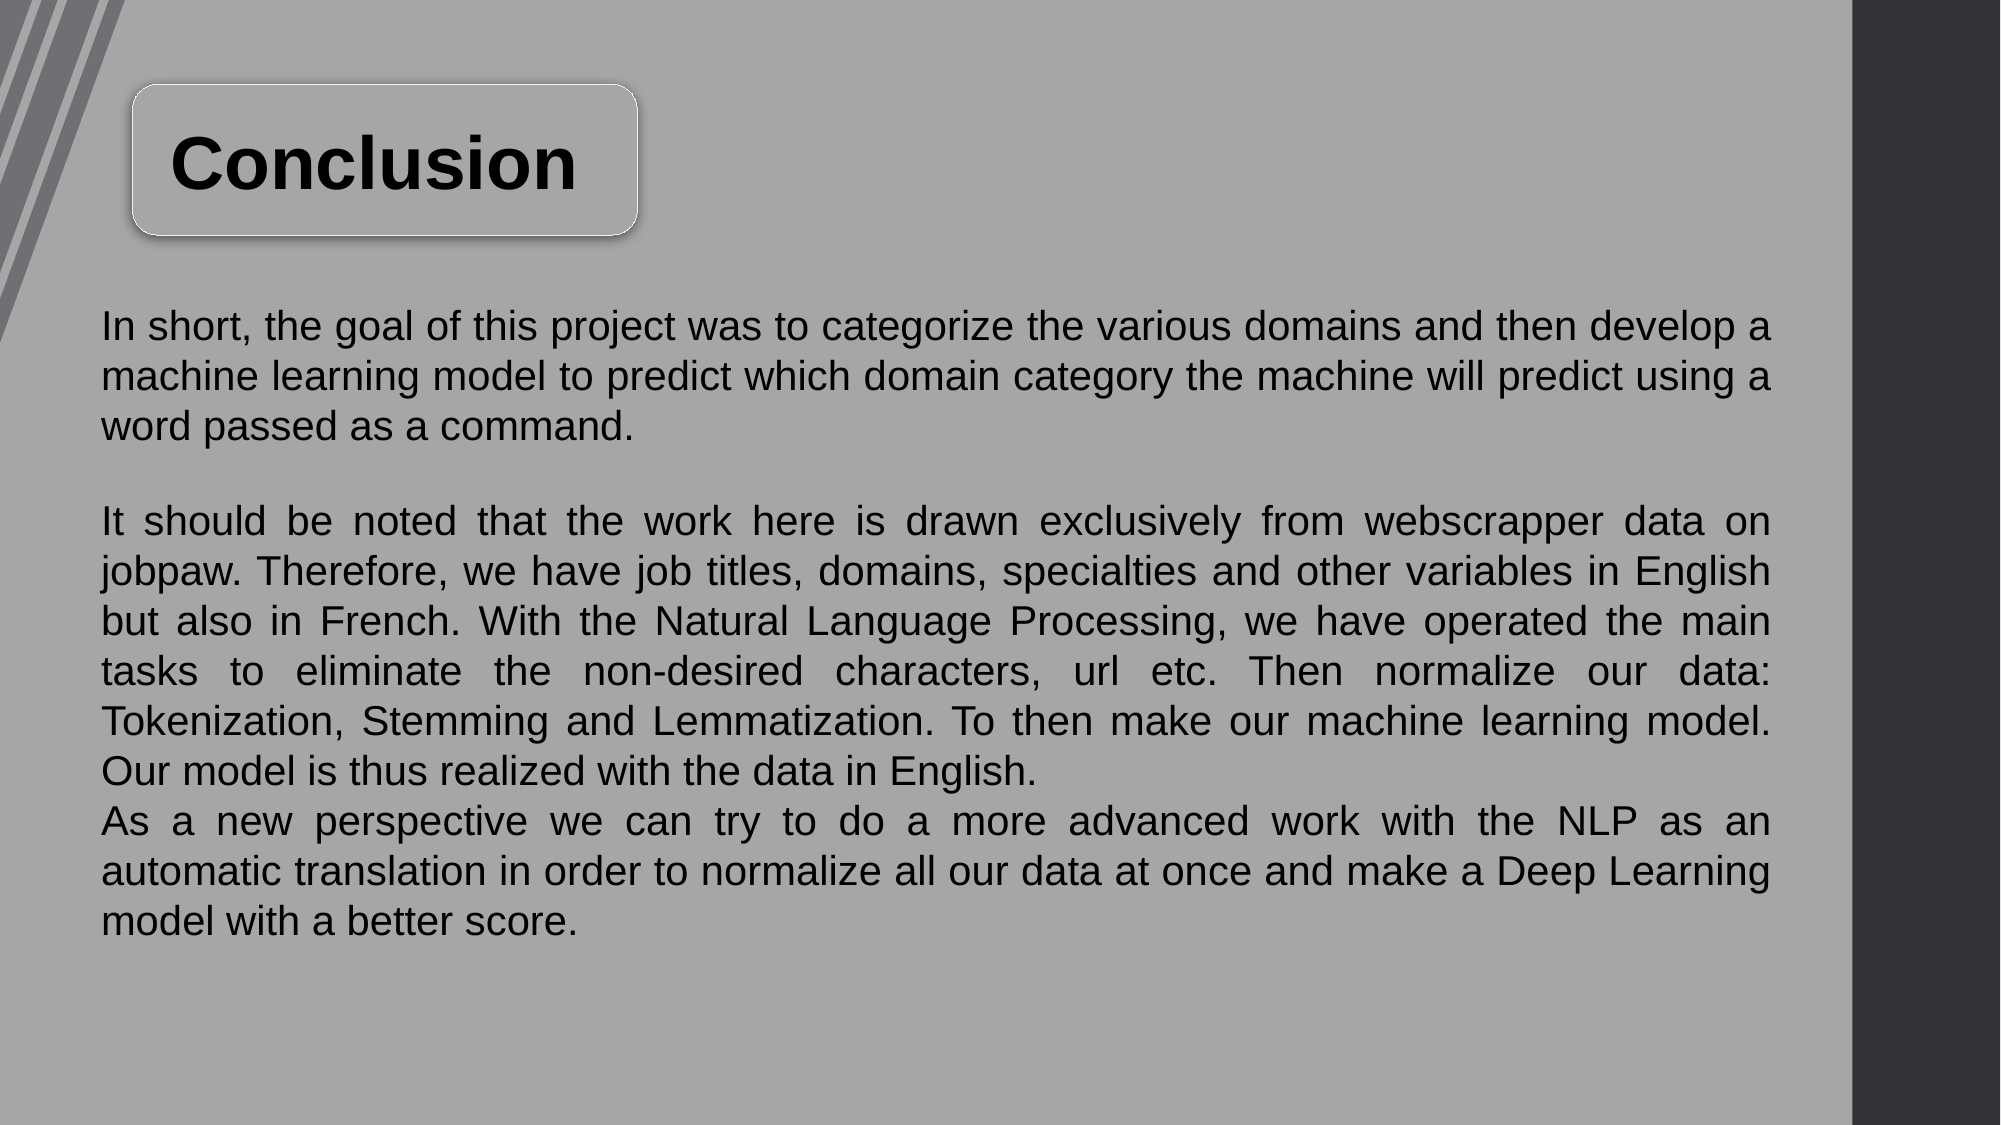

Conclusion
In short, the goal of this project was to categorize the various domains and then develop a machine learning model to predict which domain category the machine will predict using a word passed as a command.

It should be noted that the work here is drawn exclusively from webscrapper data on jobpaw. Therefore, we have job titles, domains, specialties and other variables in English but also in French. With the Natural Language Processing, we have operated the main tasks to eliminate the non-desired characters, url etc. Then normalize our data: Tokenization, Stemming and Lemmatization. To then make our machine learning model. Our model is thus realized with the data in English.
As a new perspective we can try to do a more advanced work with the NLP as an automatic translation in order to normalize all our data at once and make a Deep Learning model with a better score.